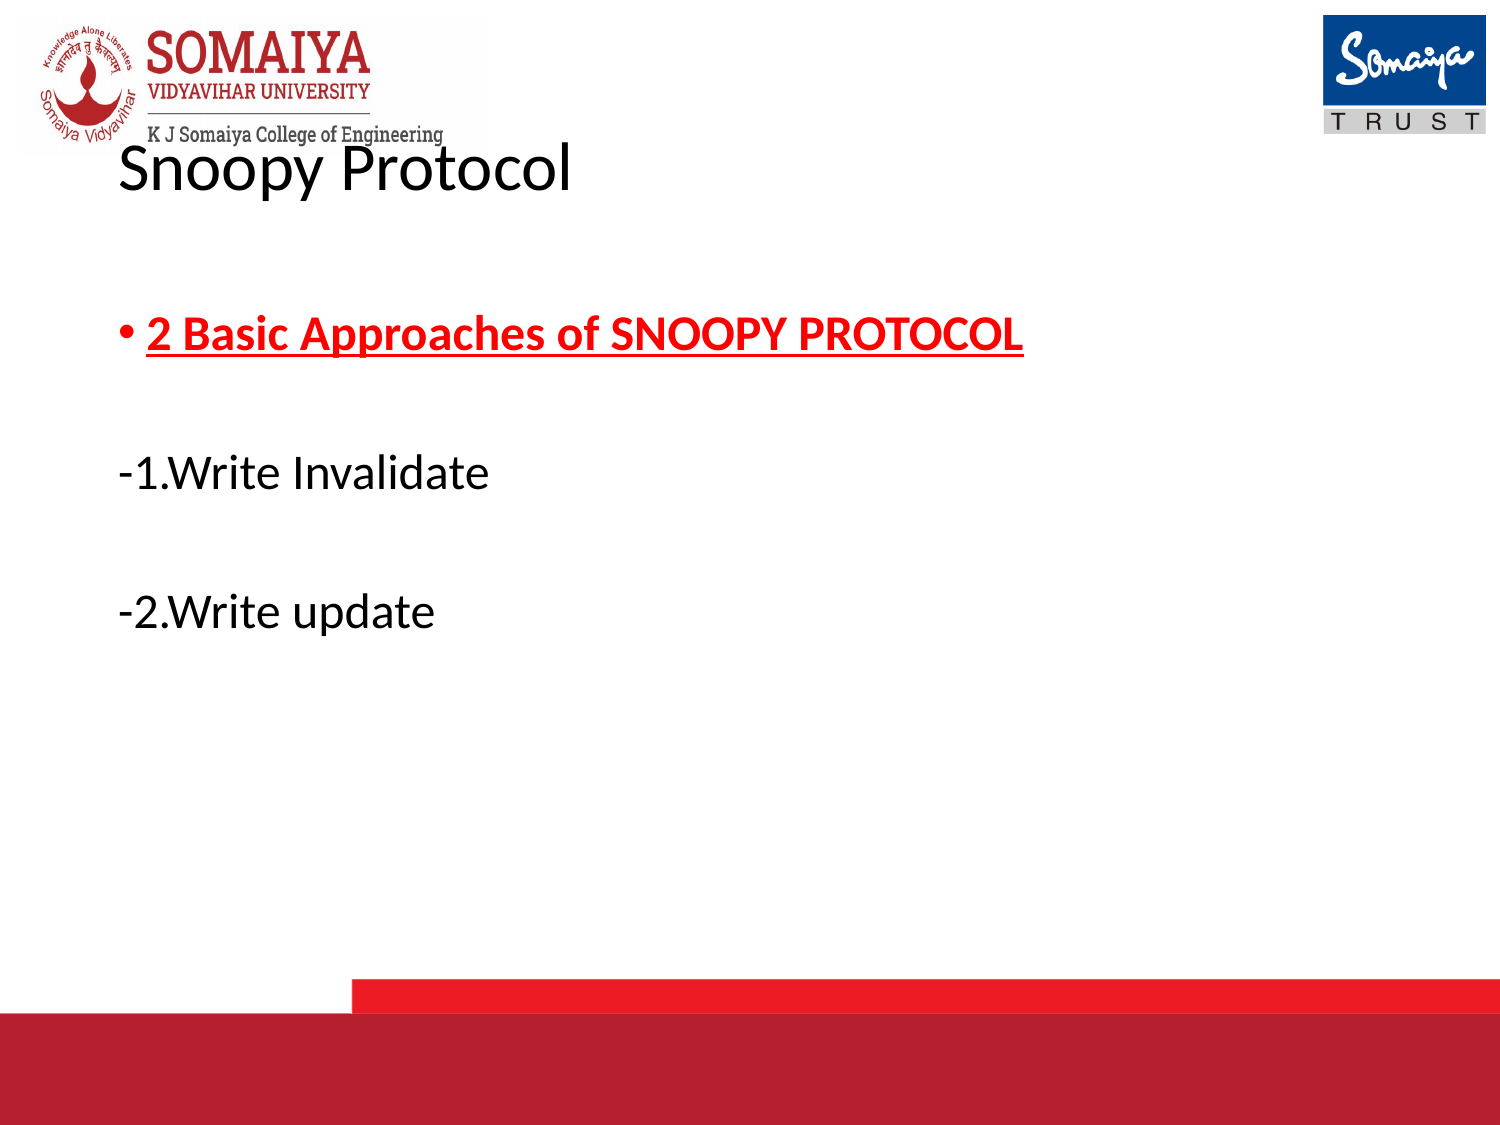

# Snoopy Protocol
2 Basic Approaches of SNOOPY PROTOCOL

-1.Write Invalidate

-2.Write update